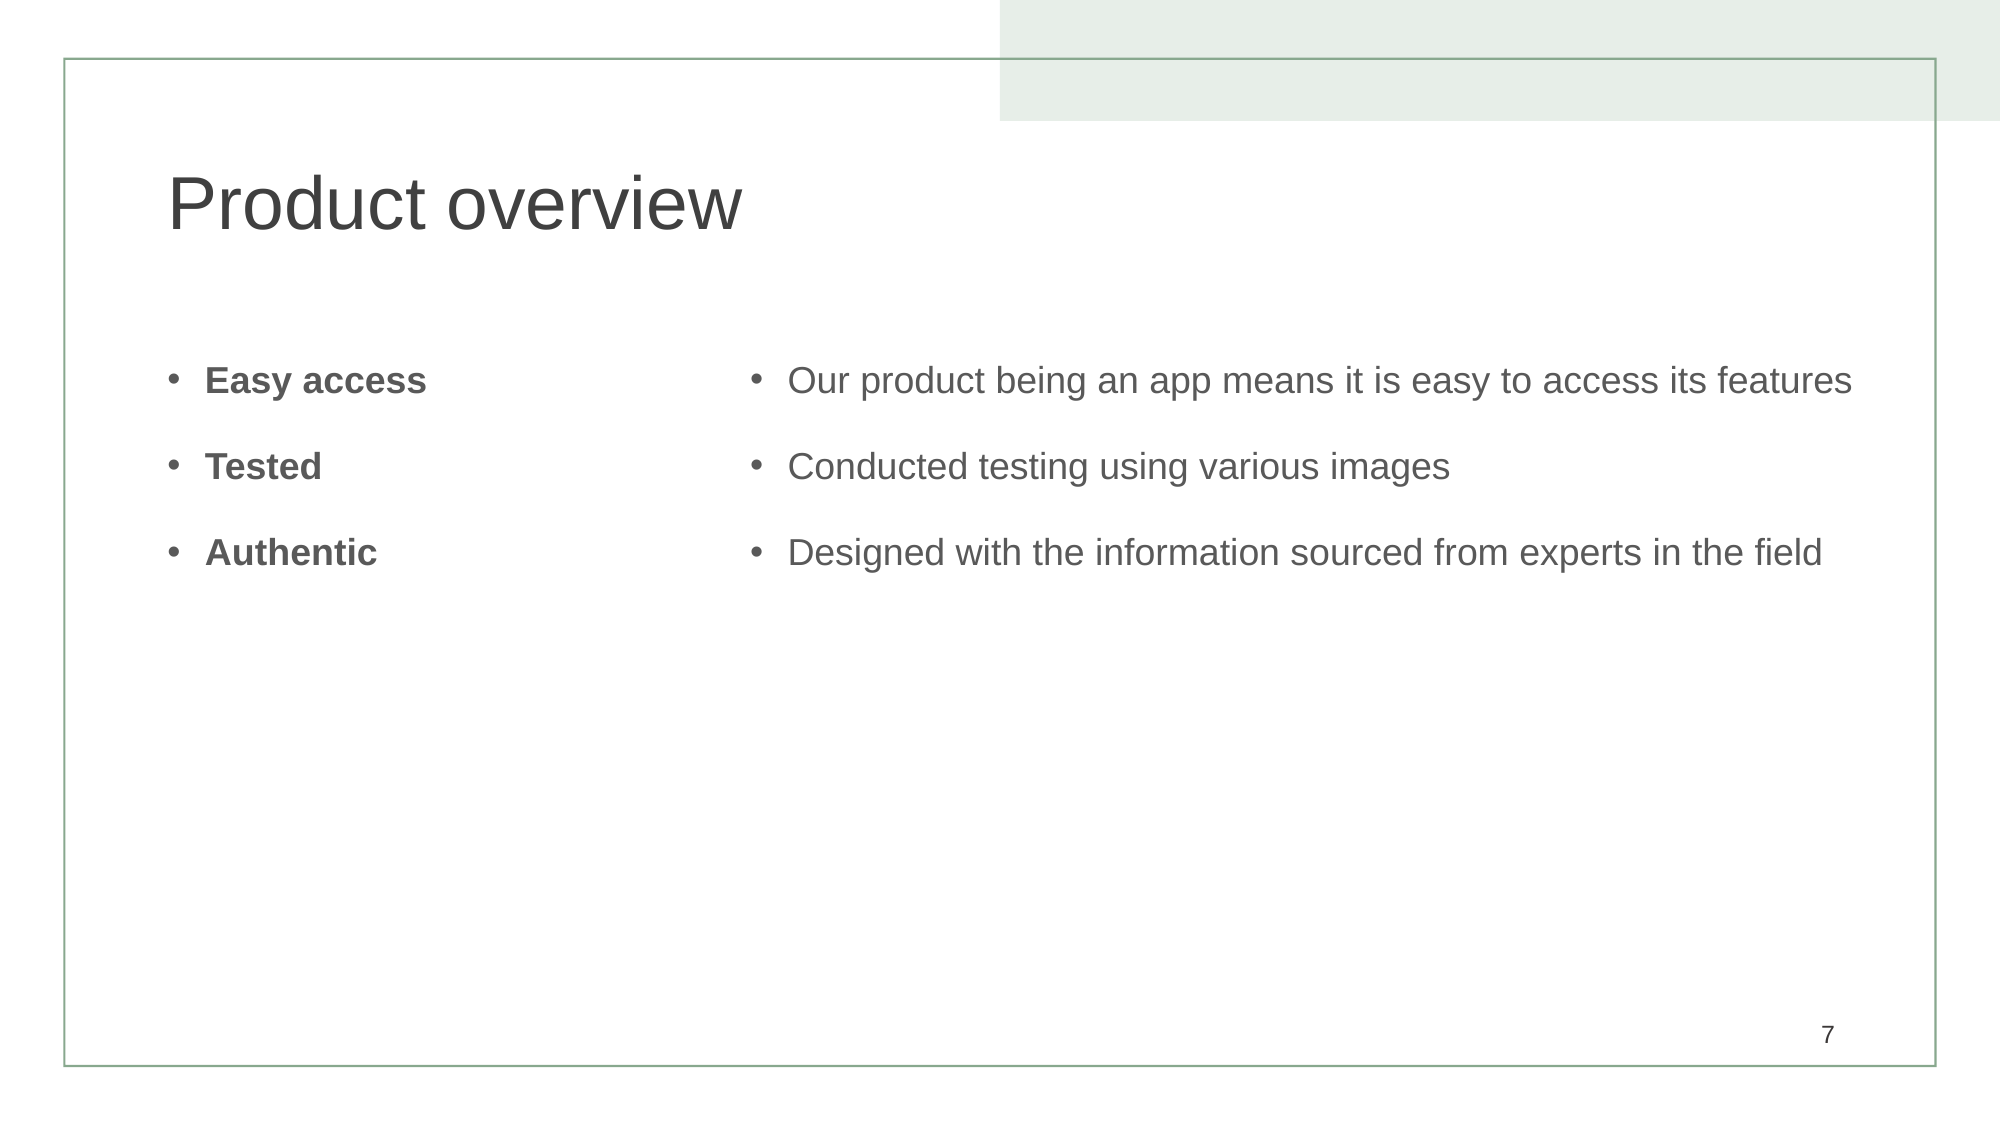

# Product overview
Easy access
Tested
Authentic
Our product being an app means it is easy to access its features
Conducted testing using various images
Designed with the information sourced from experts in the field
7